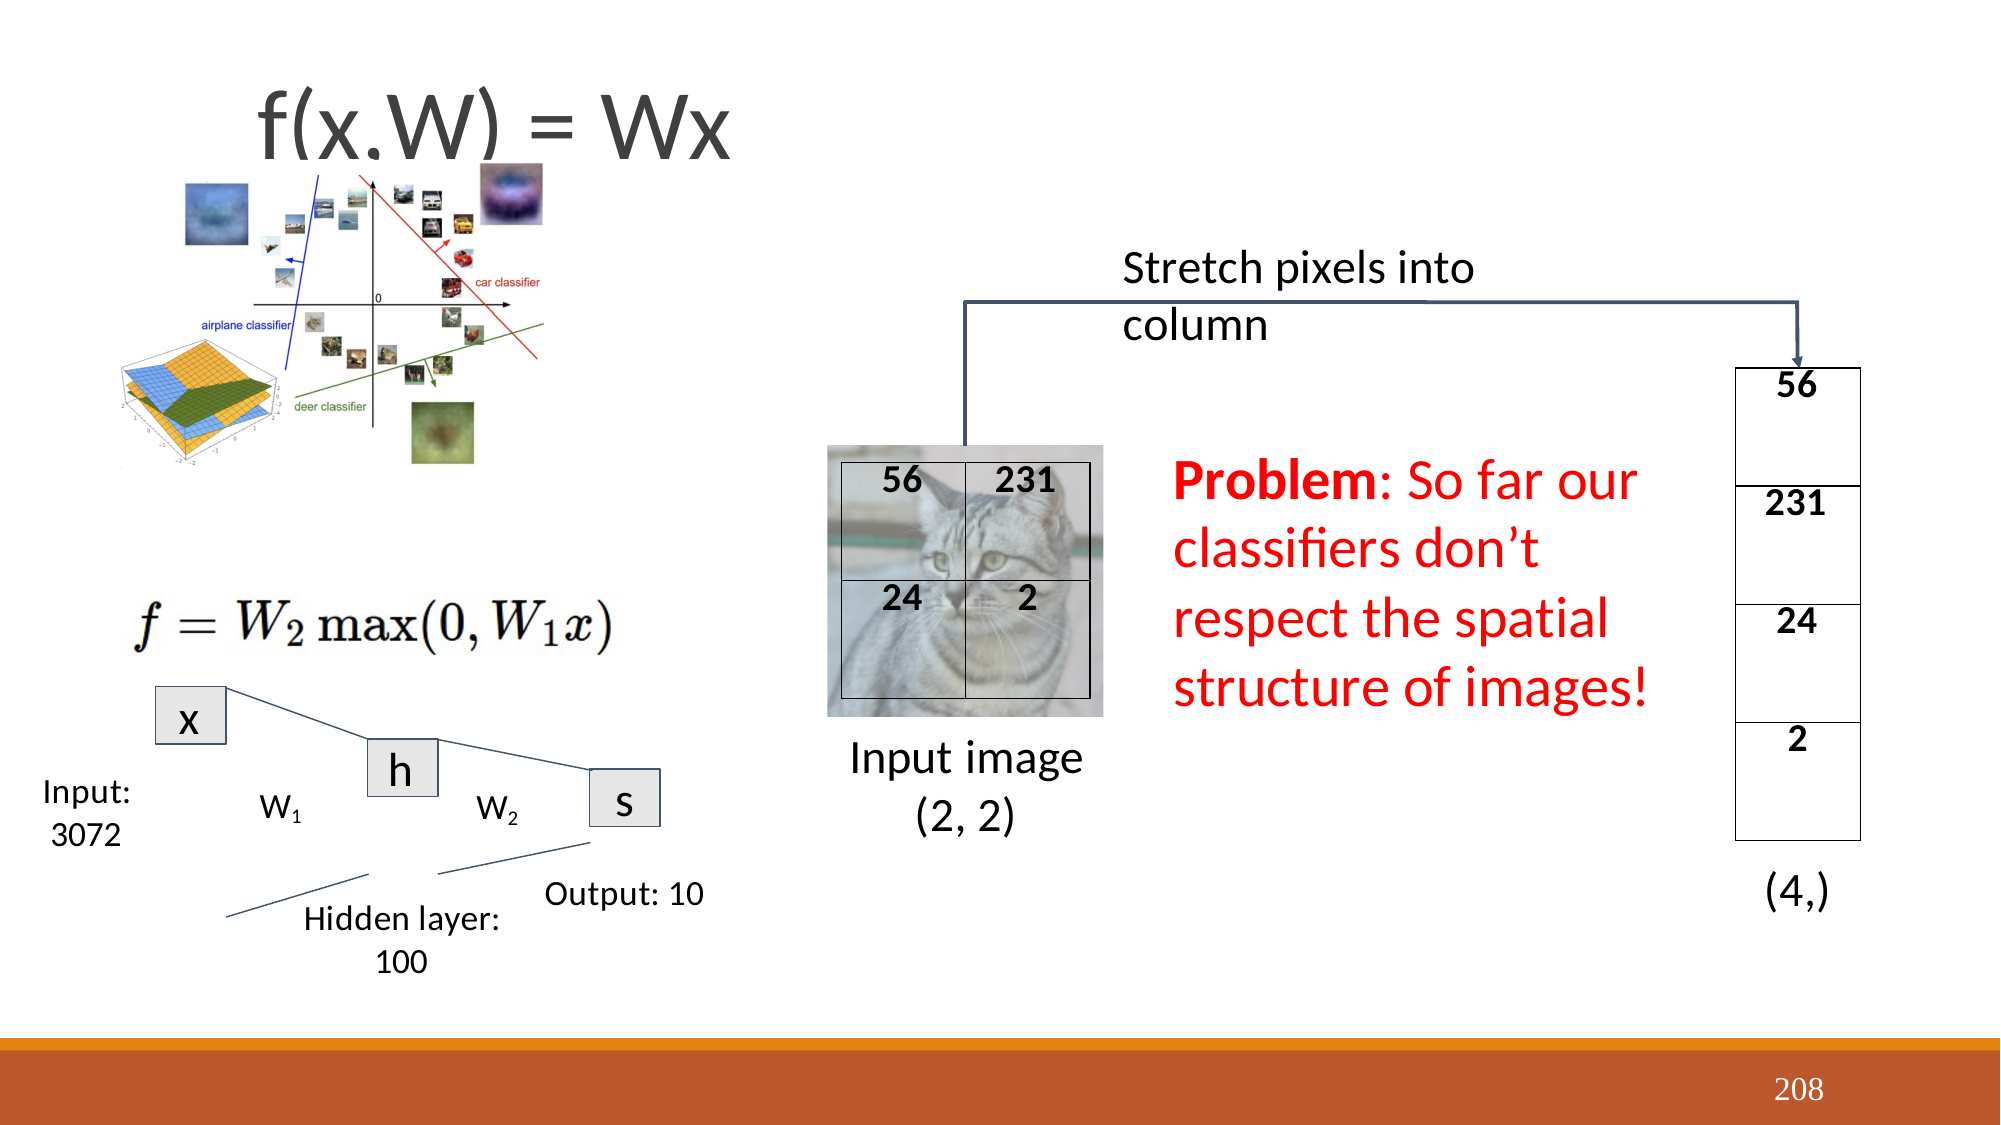

# f(x,W) = Wx

Stretch pixels into column

| 56 |
| --- |
| 231 |
| 24 |
| 2 |
Problem: So far our

| 56 | 231 |
| --- | --- |
| 24 | 2 |
classifiers don’t respect the spatial structure of images!

x

Input image (2, 2)
h

Input: 3072
s
W1
W2

(4,)
Output: 10

Hidden layer: 100

208
Justin Johnson
September 23, 2019
Lecture 6 - 208